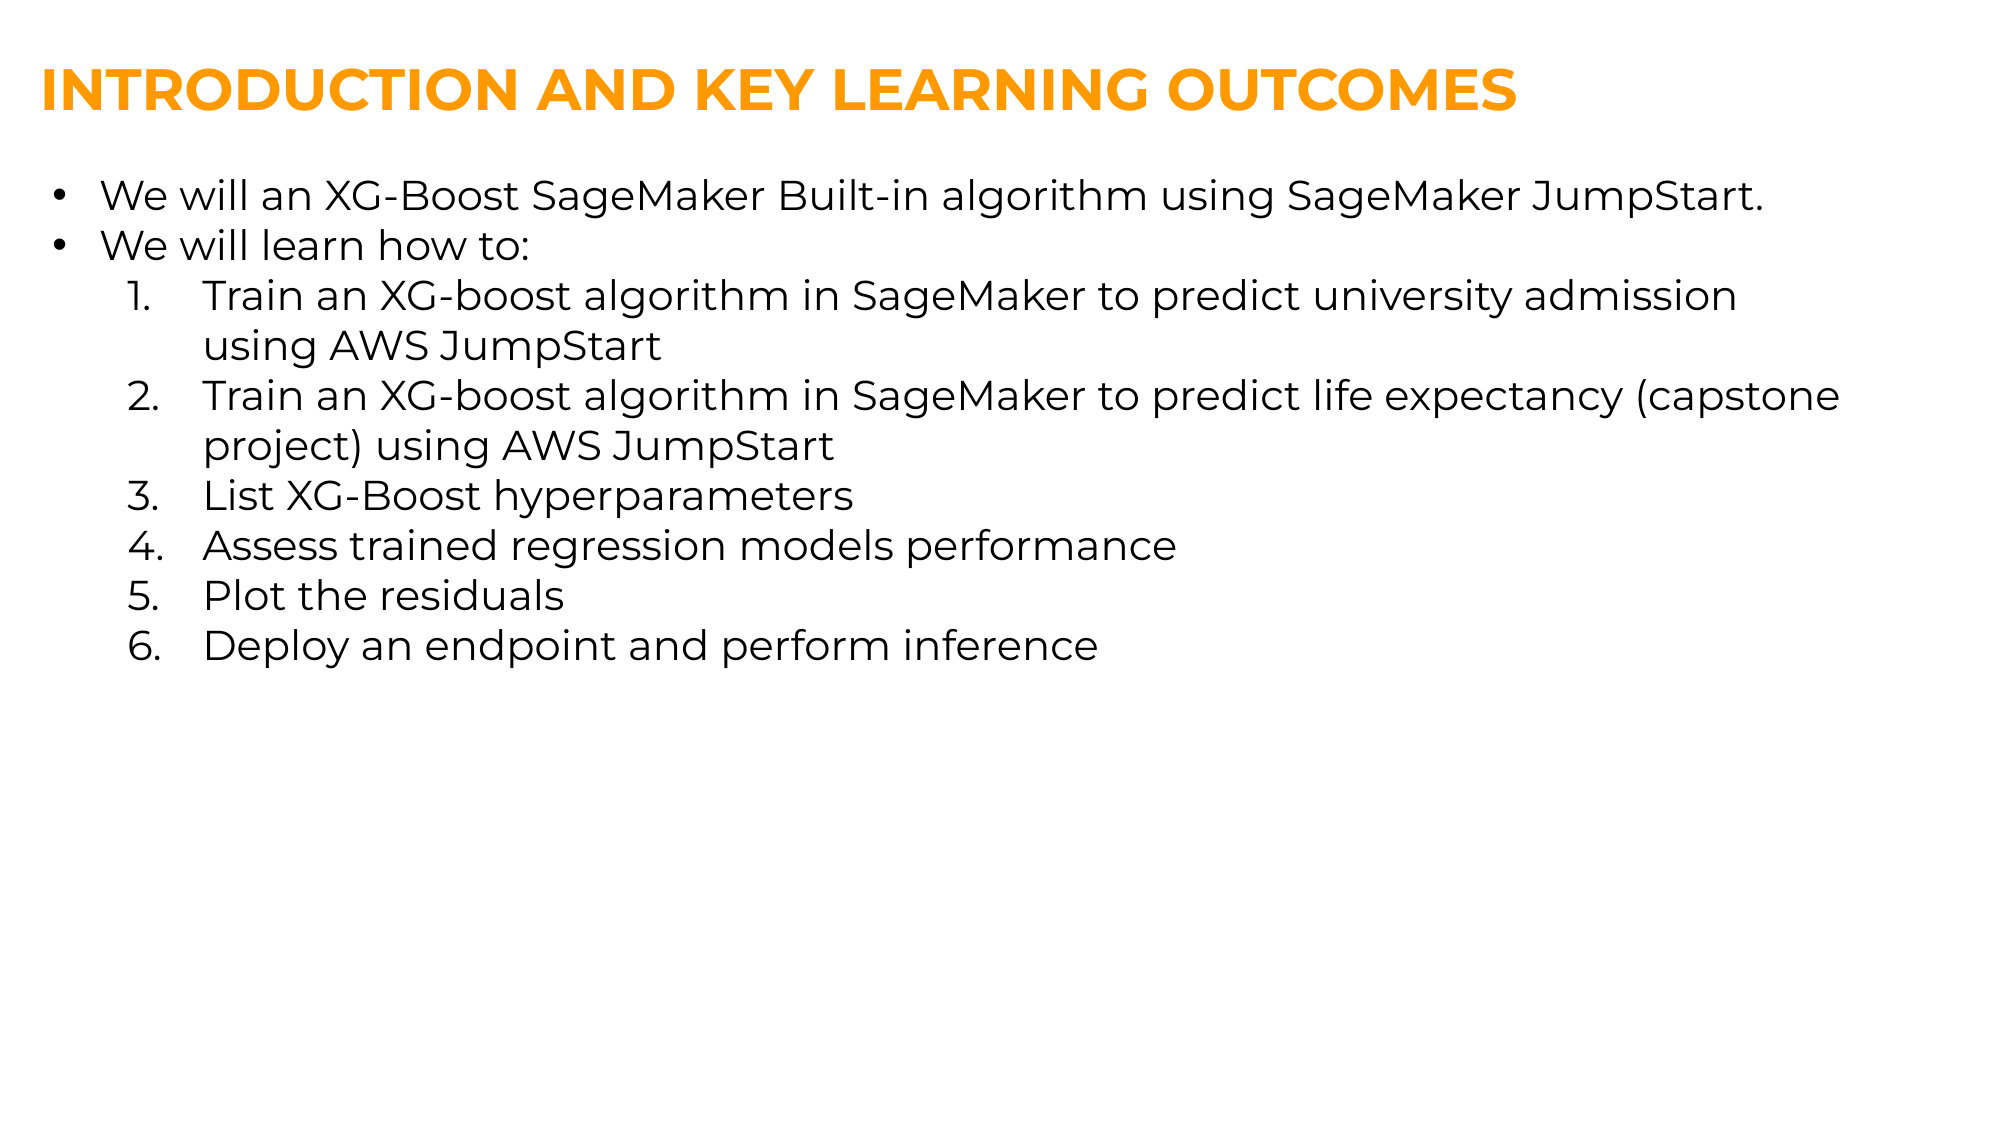

INTRODUCTION AND KEY LEARNING OUTCOMES
We will an XG-Boost SageMaker Built-in algorithm using SageMaker JumpStart.
We will learn how to:
Train an XG-boost algorithm in SageMaker to predict university admission using AWS JumpStart
Train an XG-boost algorithm in SageMaker to predict life expectancy (capstone project) using AWS JumpStart
List XG-Boost hyperparameters
Assess trained regression models performance
Plot the residuals
Deploy an endpoint and perform inference